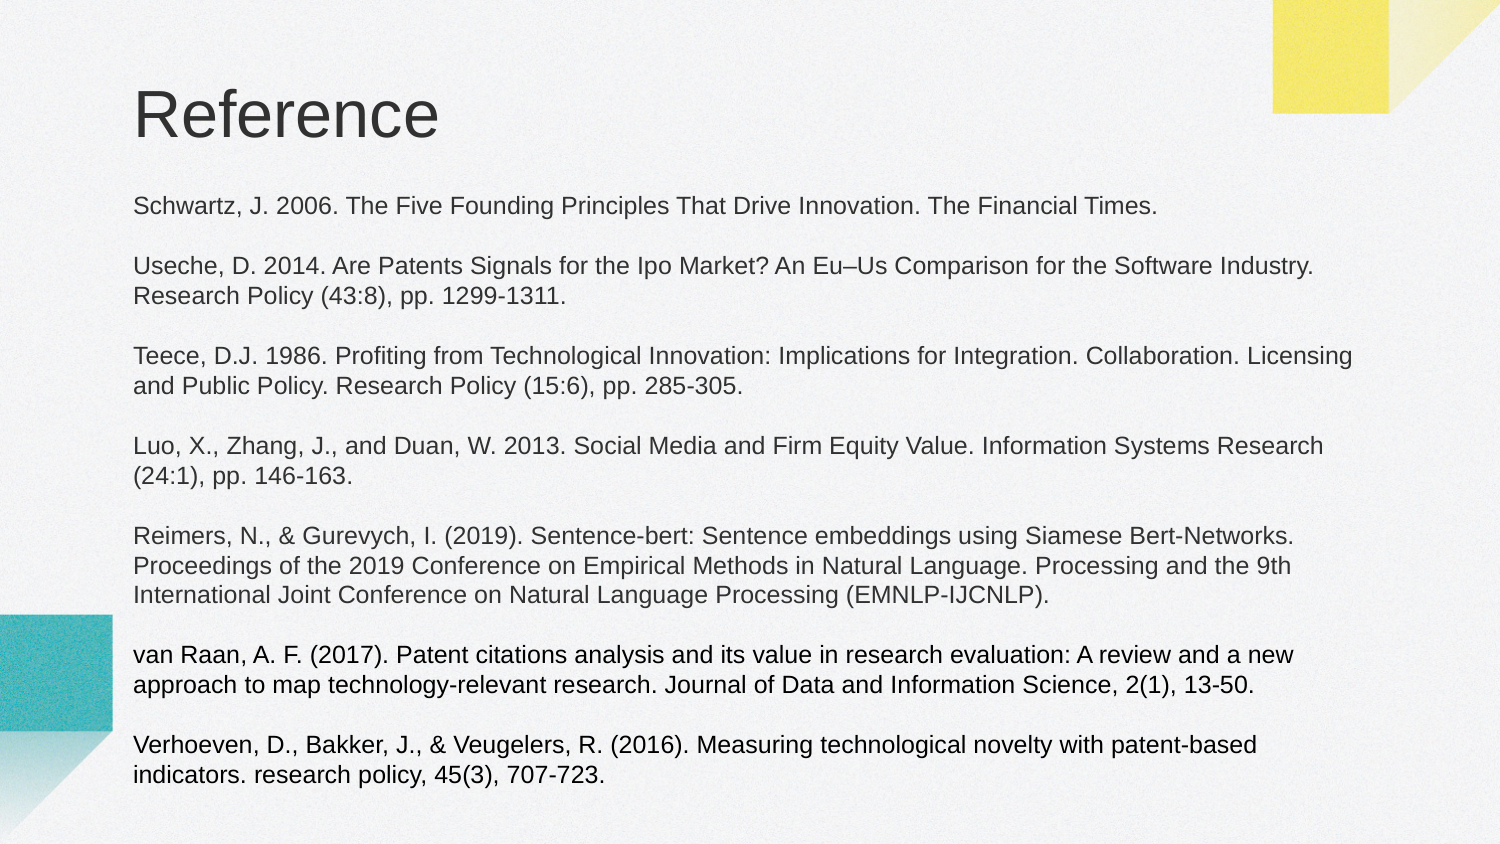

# Reference
Schwartz, J. 2006. The Five Founding Principles That Drive Innovation. The Financial Times.

Useche, D. 2014. Are Patents Signals for the Ipo Market? An Eu–Us Comparison for the Software Industry. Research Policy (43:8), pp. 1299-1311.

Teece, D.J. 1986. Profiting from Technological Innovation: Implications for Integration. Collaboration. Licensing and Public Policy. Research Policy (15:6), pp. 285-305.

Luo, X., Zhang, J., and Duan, W. 2013. Social Media and Firm Equity Value. Information Systems Research (24:1), pp. 146-163.

Reimers, N., & Gurevych, I. (2019). Sentence-bert: Sentence embeddings using Siamese Bert-Networks. Proceedings of the 2019 Conference on Empirical Methods in Natural Language. Processing and the 9th International Joint Conference on Natural Language Processing (EMNLP-IJCNLP).

van Raan, A. F. (2017). Patent citations analysis and its value in research evaluation: A review and a new approach to map technology-relevant research. Journal of Data and Information Science, 2(1), 13-50.

Verhoeven, D., Bakker, J., & Veugelers, R. (2016). Measuring technological novelty with patent-based indicators. research policy, 45(3), 707-723.